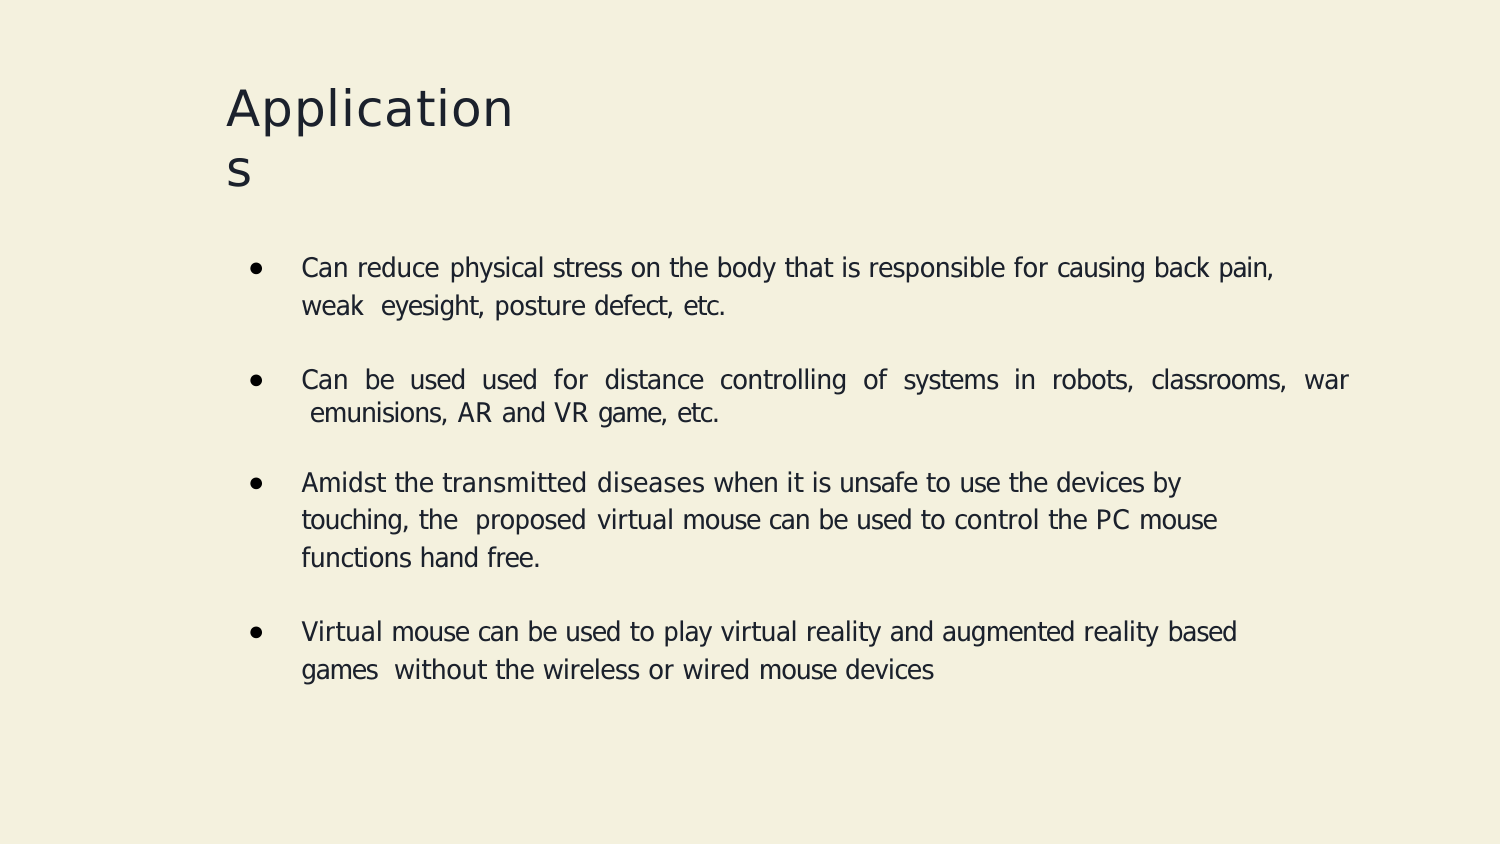

# Applications

Can reduce physical stress on the body that is responsible for causing back pain, weak  eyesight, posture defect, etc.

Can be used used for distance controlling of systems in robots, classrooms, war  emunisions, AR and VR game, etc.

Amidst the transmitted diseases when it is unsafe to use the devices by touching, the  proposed virtual mouse can be used to control the PC mouse functions hand free.

Virtual mouse can be used to play virtual reality and augmented reality based games  without the wireless or wired mouse devices